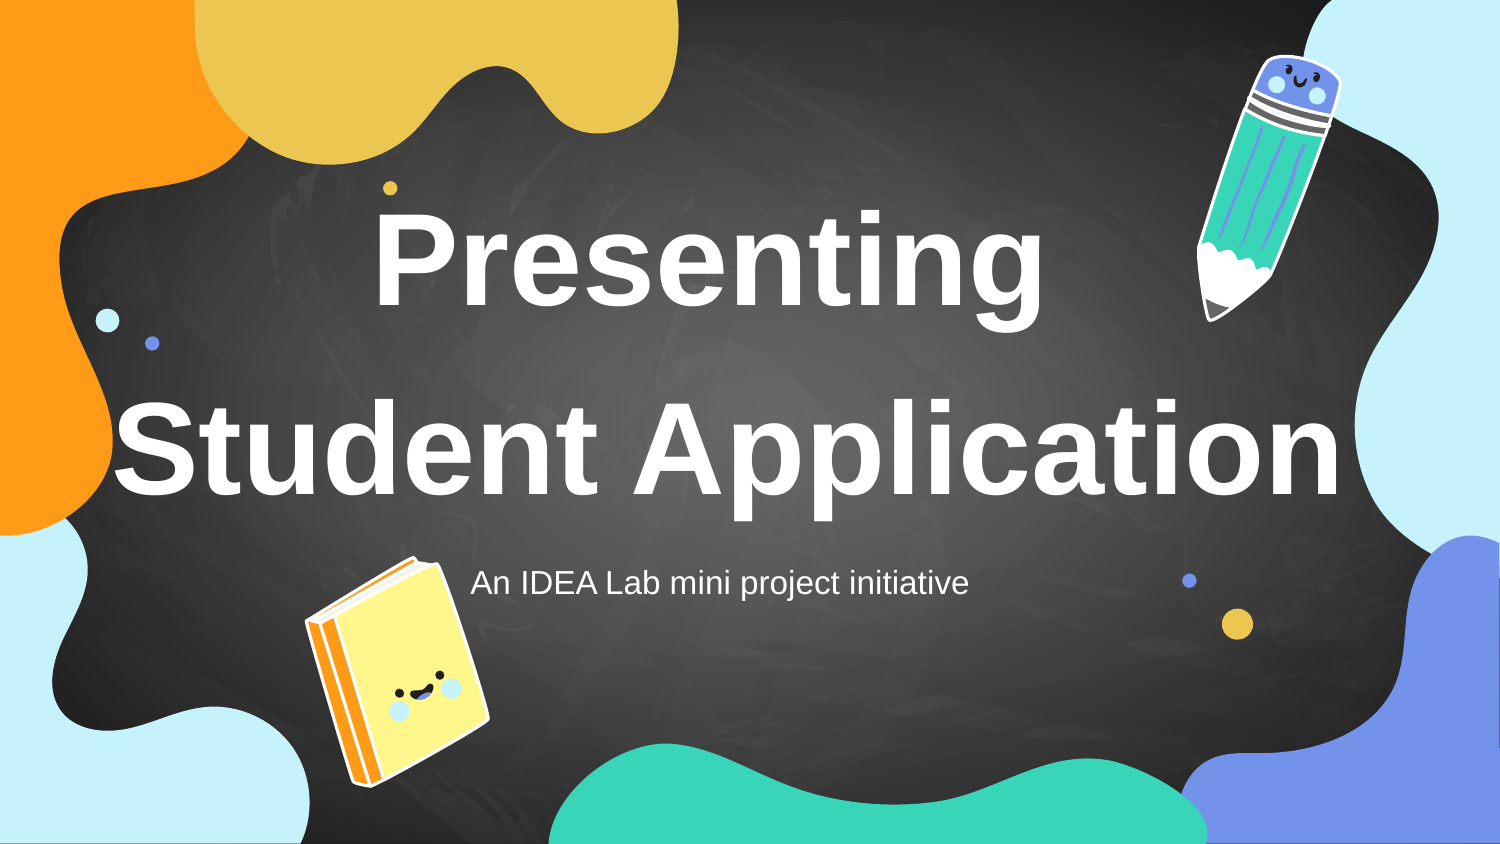

# Presenting Student Application
An IDEA Lab mini project initiative